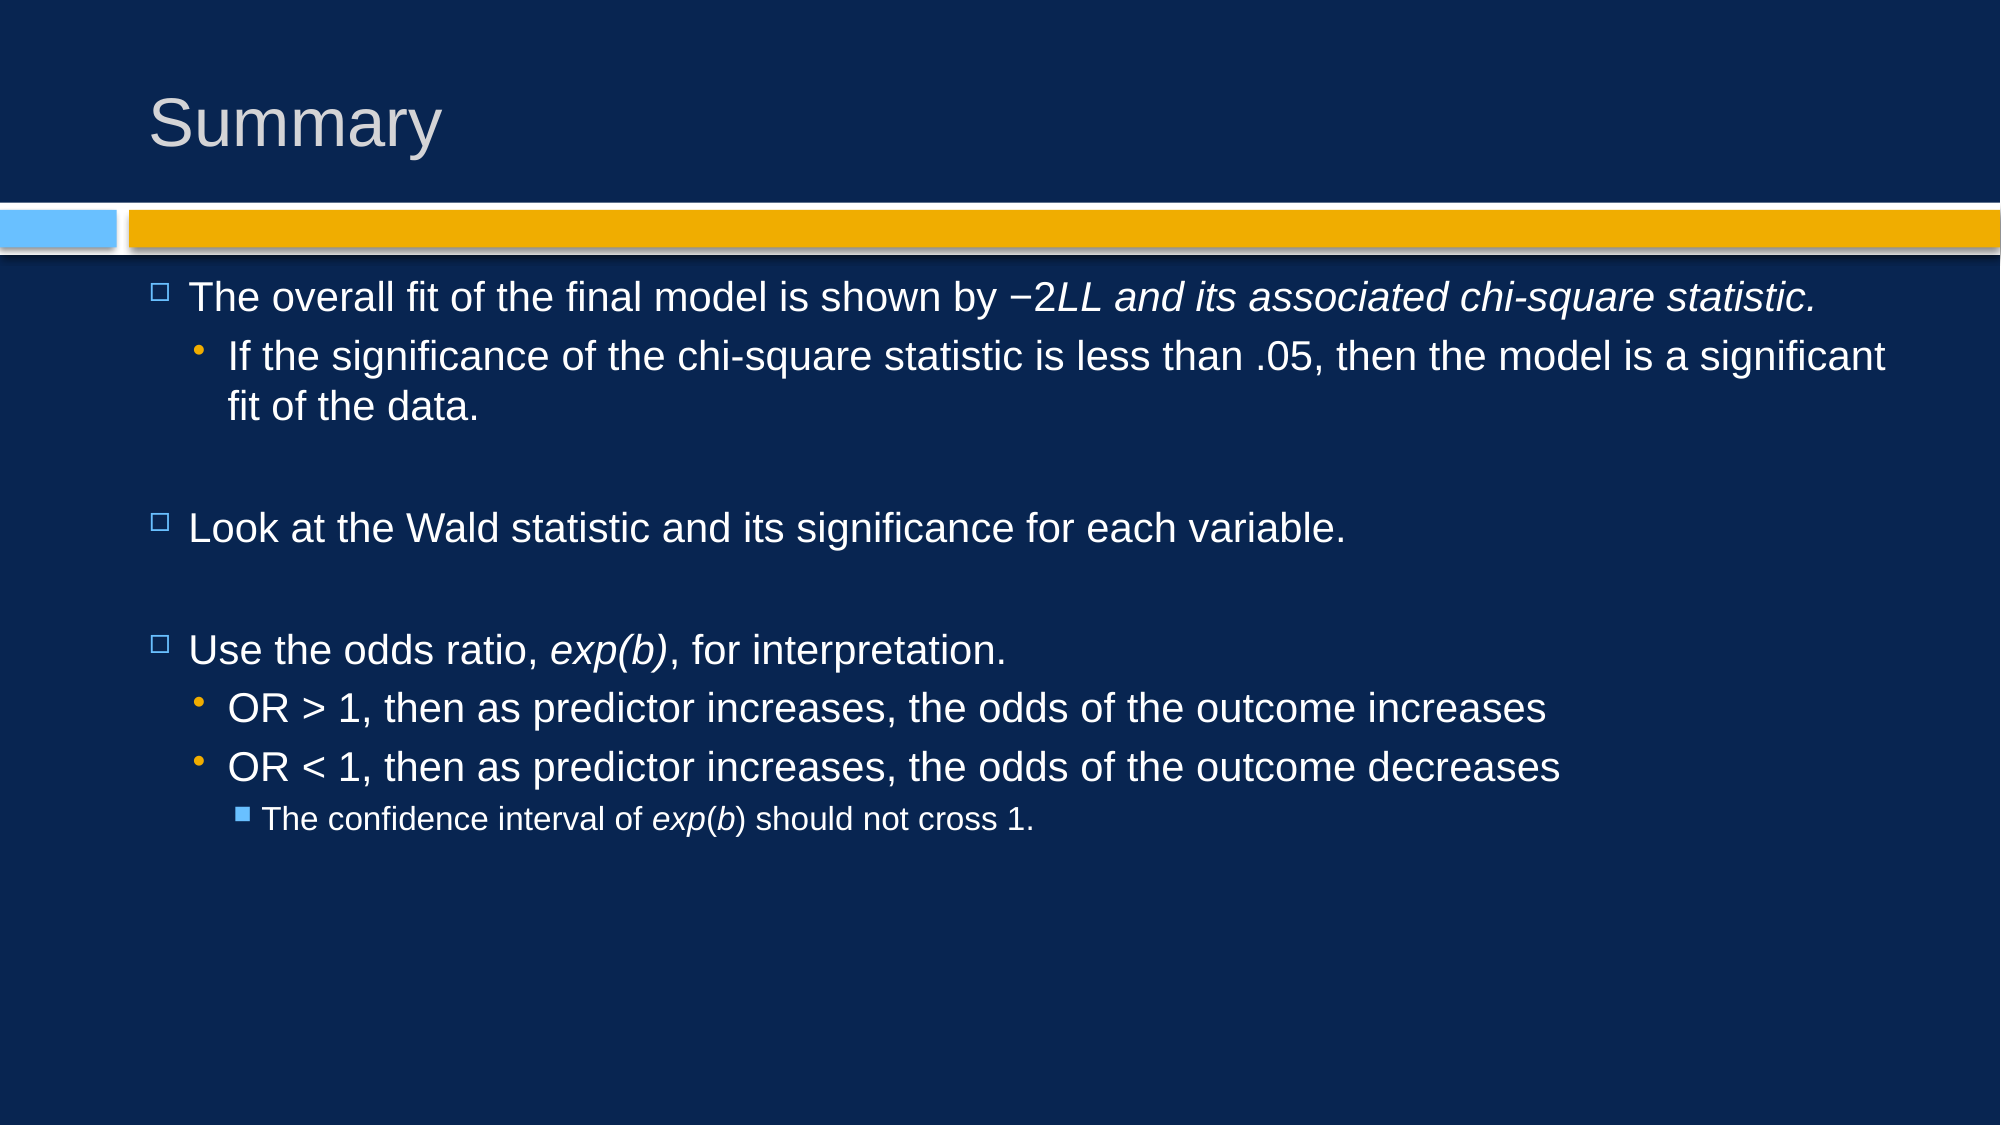

# Summary
The overall fit of the final model is shown by −2LL and its associated chi-square statistic.
If the significance of the chi-square statistic is less than .05, then the model is a significant fit of the data.

Look at the Wald statistic and its significance for each variable.

Use the odds ratio, exp(b), for interpretation.
OR > 1, then as predictor increases, the odds of the outcome increases
OR < 1, then as predictor increases, the odds of the outcome decreases
The confidence interval of exp(b) should not cross 1.